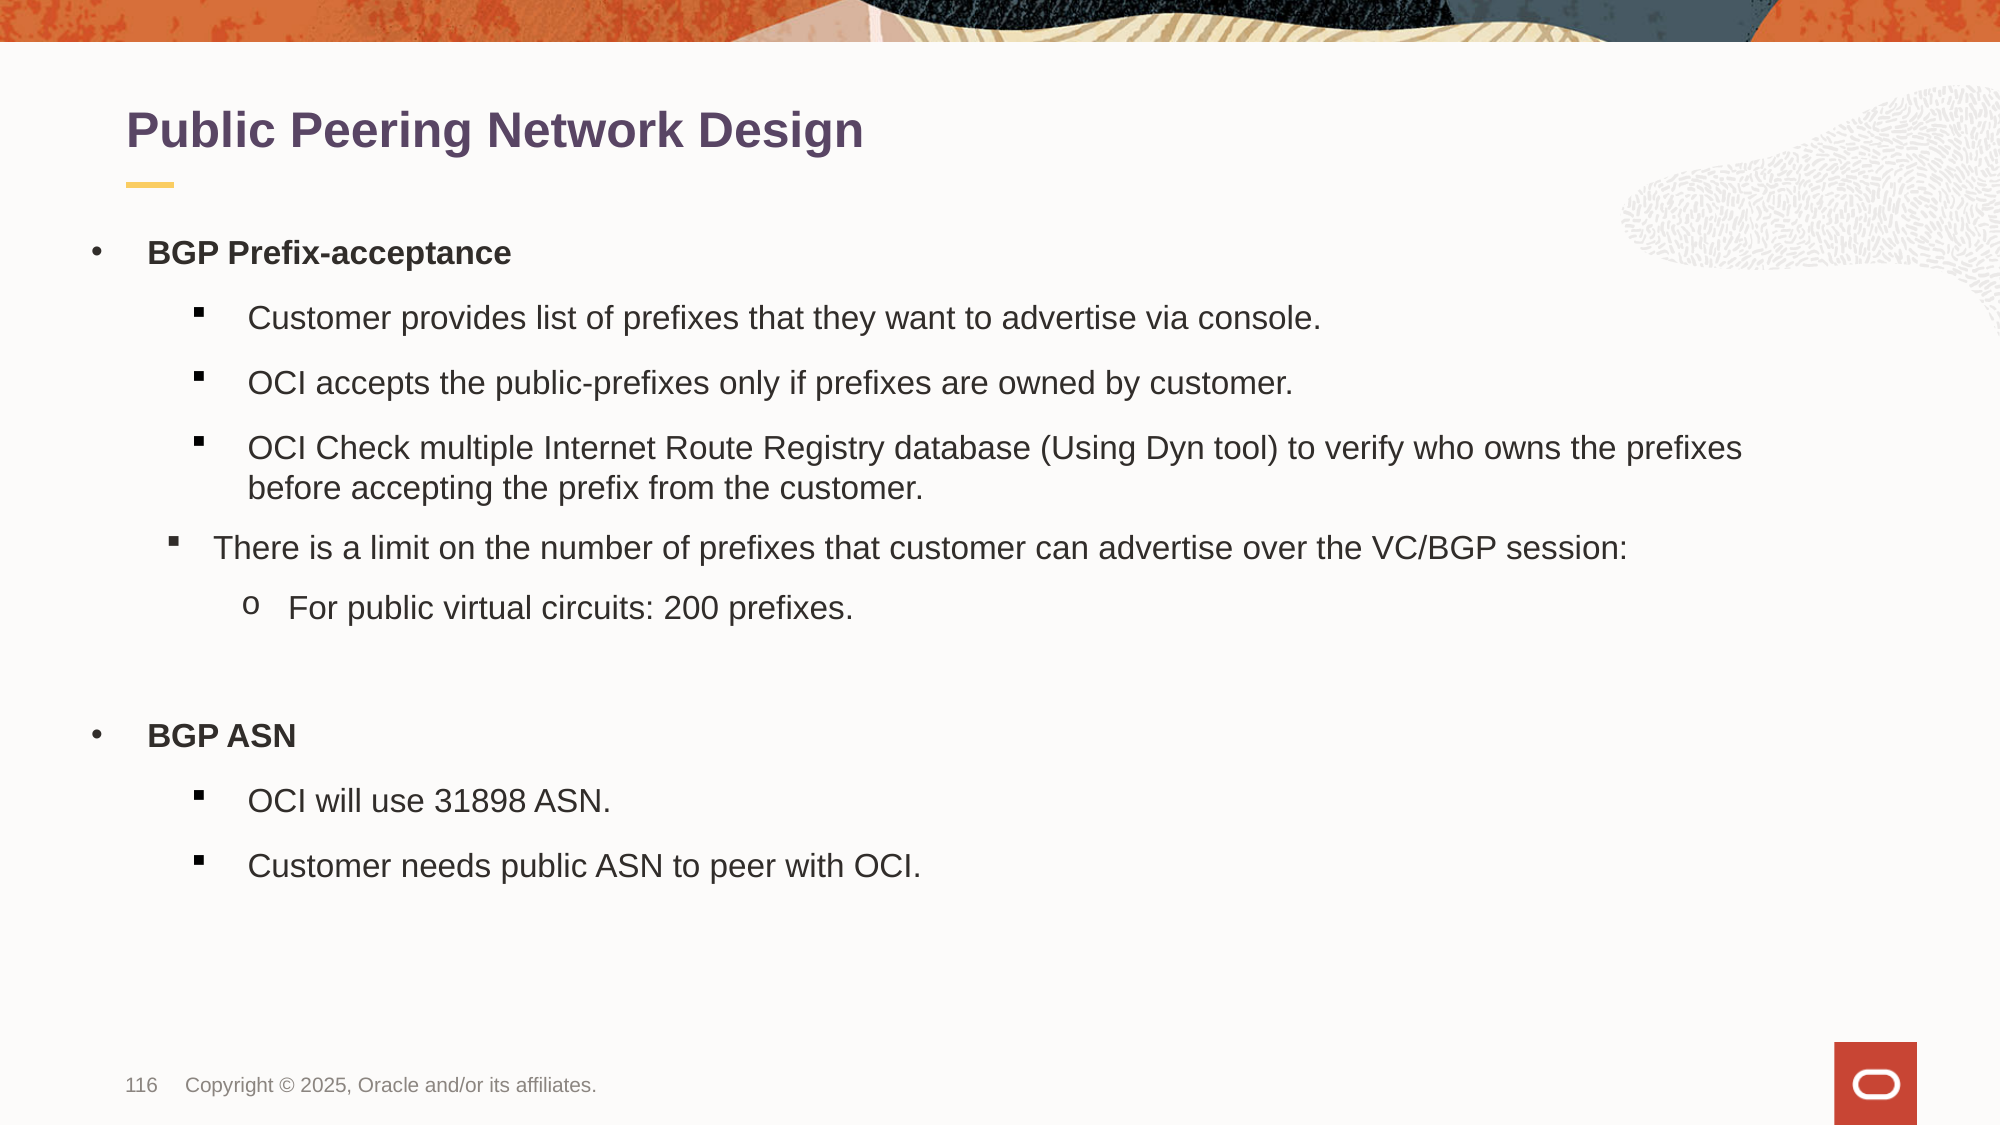

Public Peering Network Design
BGP Prefix-acceptance
Customer provides list of prefixes that they want to advertise via console.
OCI accepts the public-prefixes only if prefixes are owned by customer.
OCI Check multiple Internet Route Registry database (Using Dyn tool) to verify who owns the prefixes before accepting the prefix from the customer.
There is a limit on the number of prefixes that customer can advertise over the VC/BGP session:
For public virtual circuits: 200 prefixes.

BGP ASN
OCI will use 31898 ASN.
Customer needs public ASN to peer with OCI.
116
Copyright © 2025, Oracle and/or its affiliates.